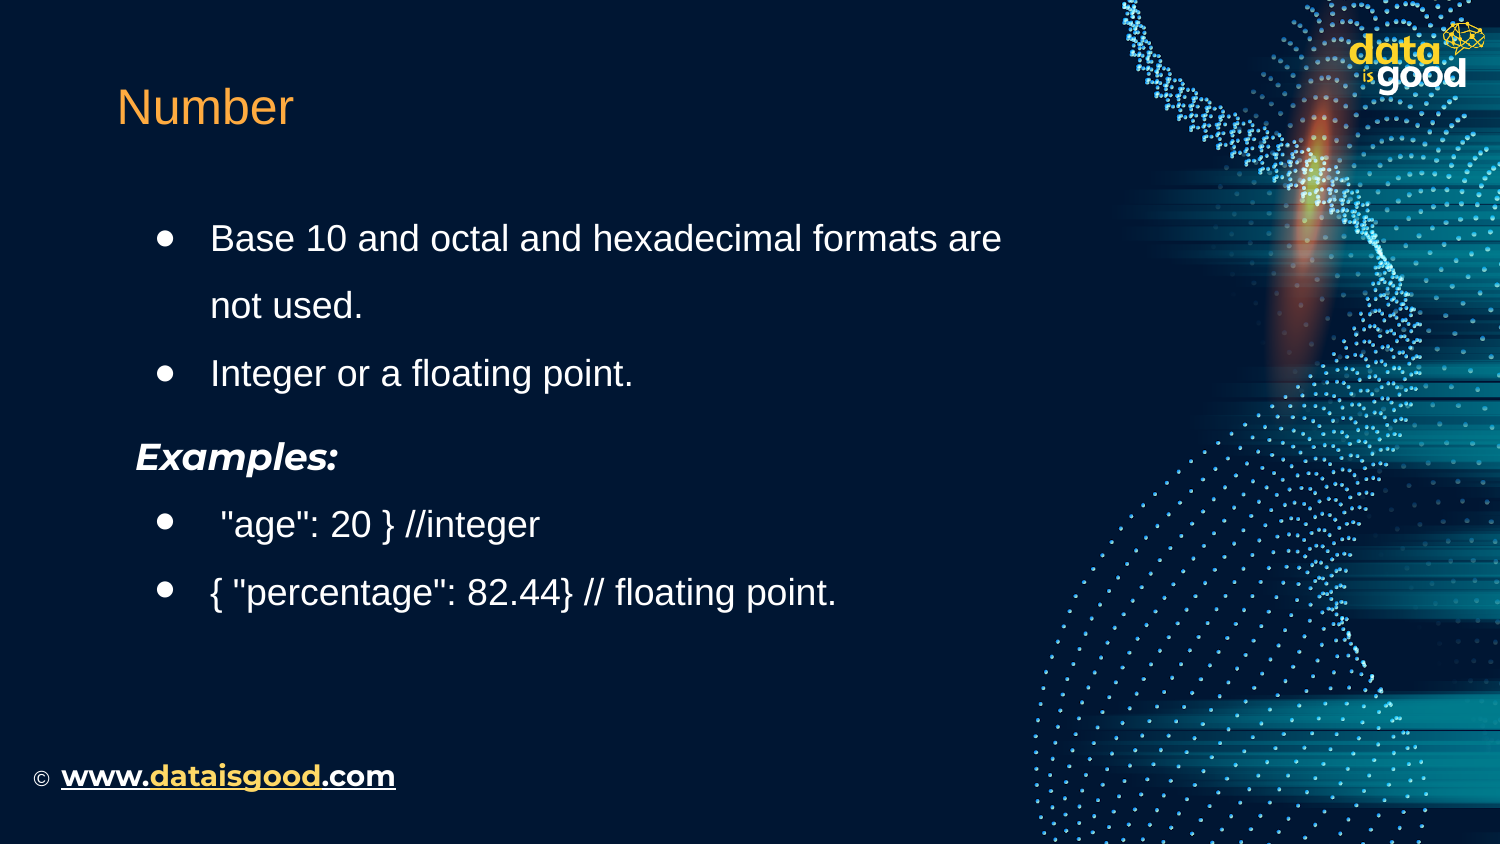

# Number
Base 10 and octal and hexadecimal formats are not used.
Integer or a floating point.
Examples:
 "age": 20 } //integer
{ "percentage": 82.44} // floating point.